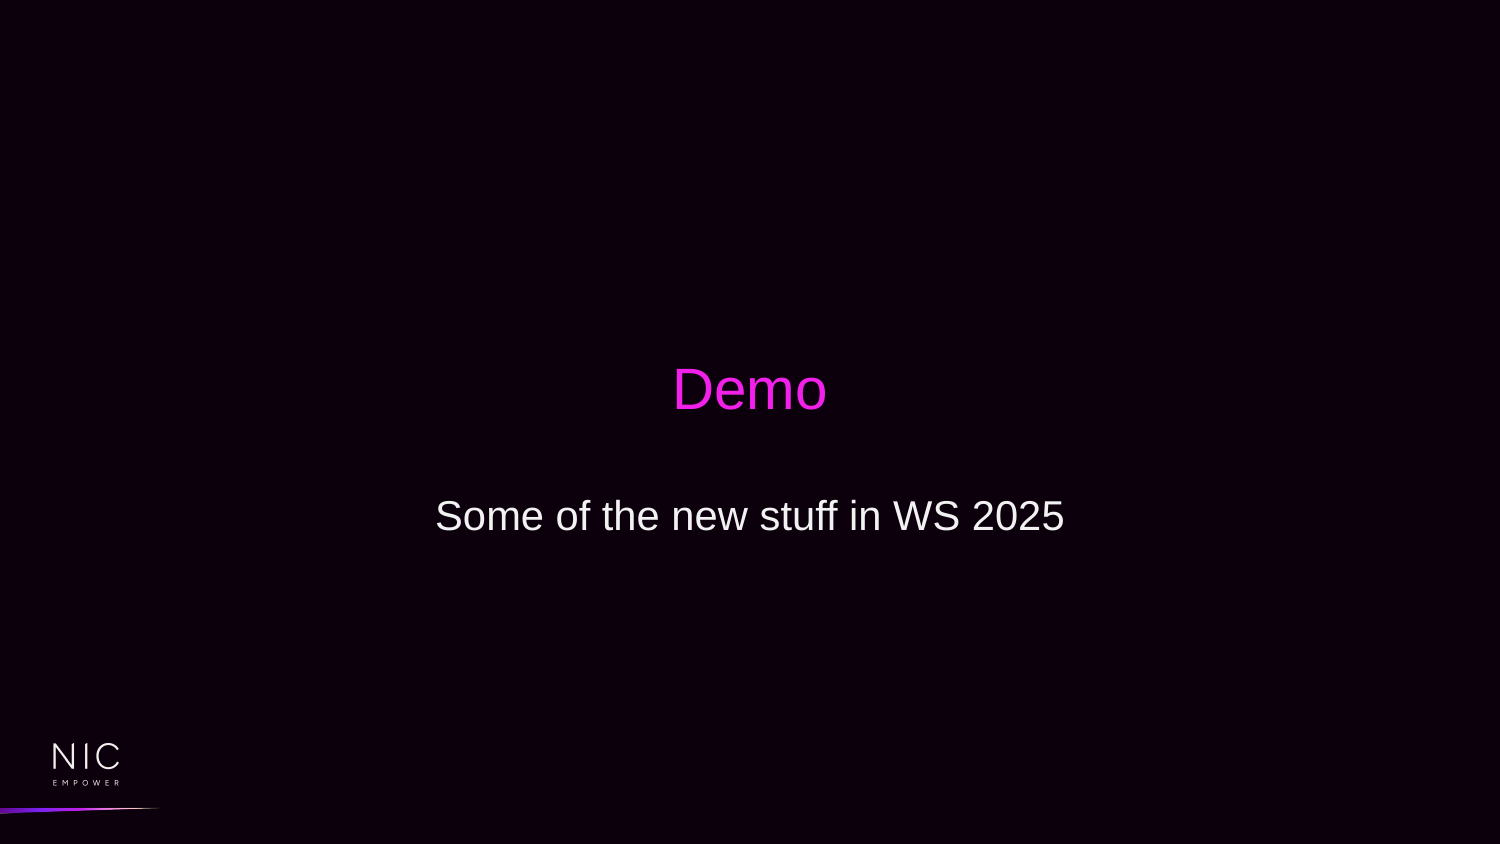

# Demo
Some of the new stuff in WS 2025